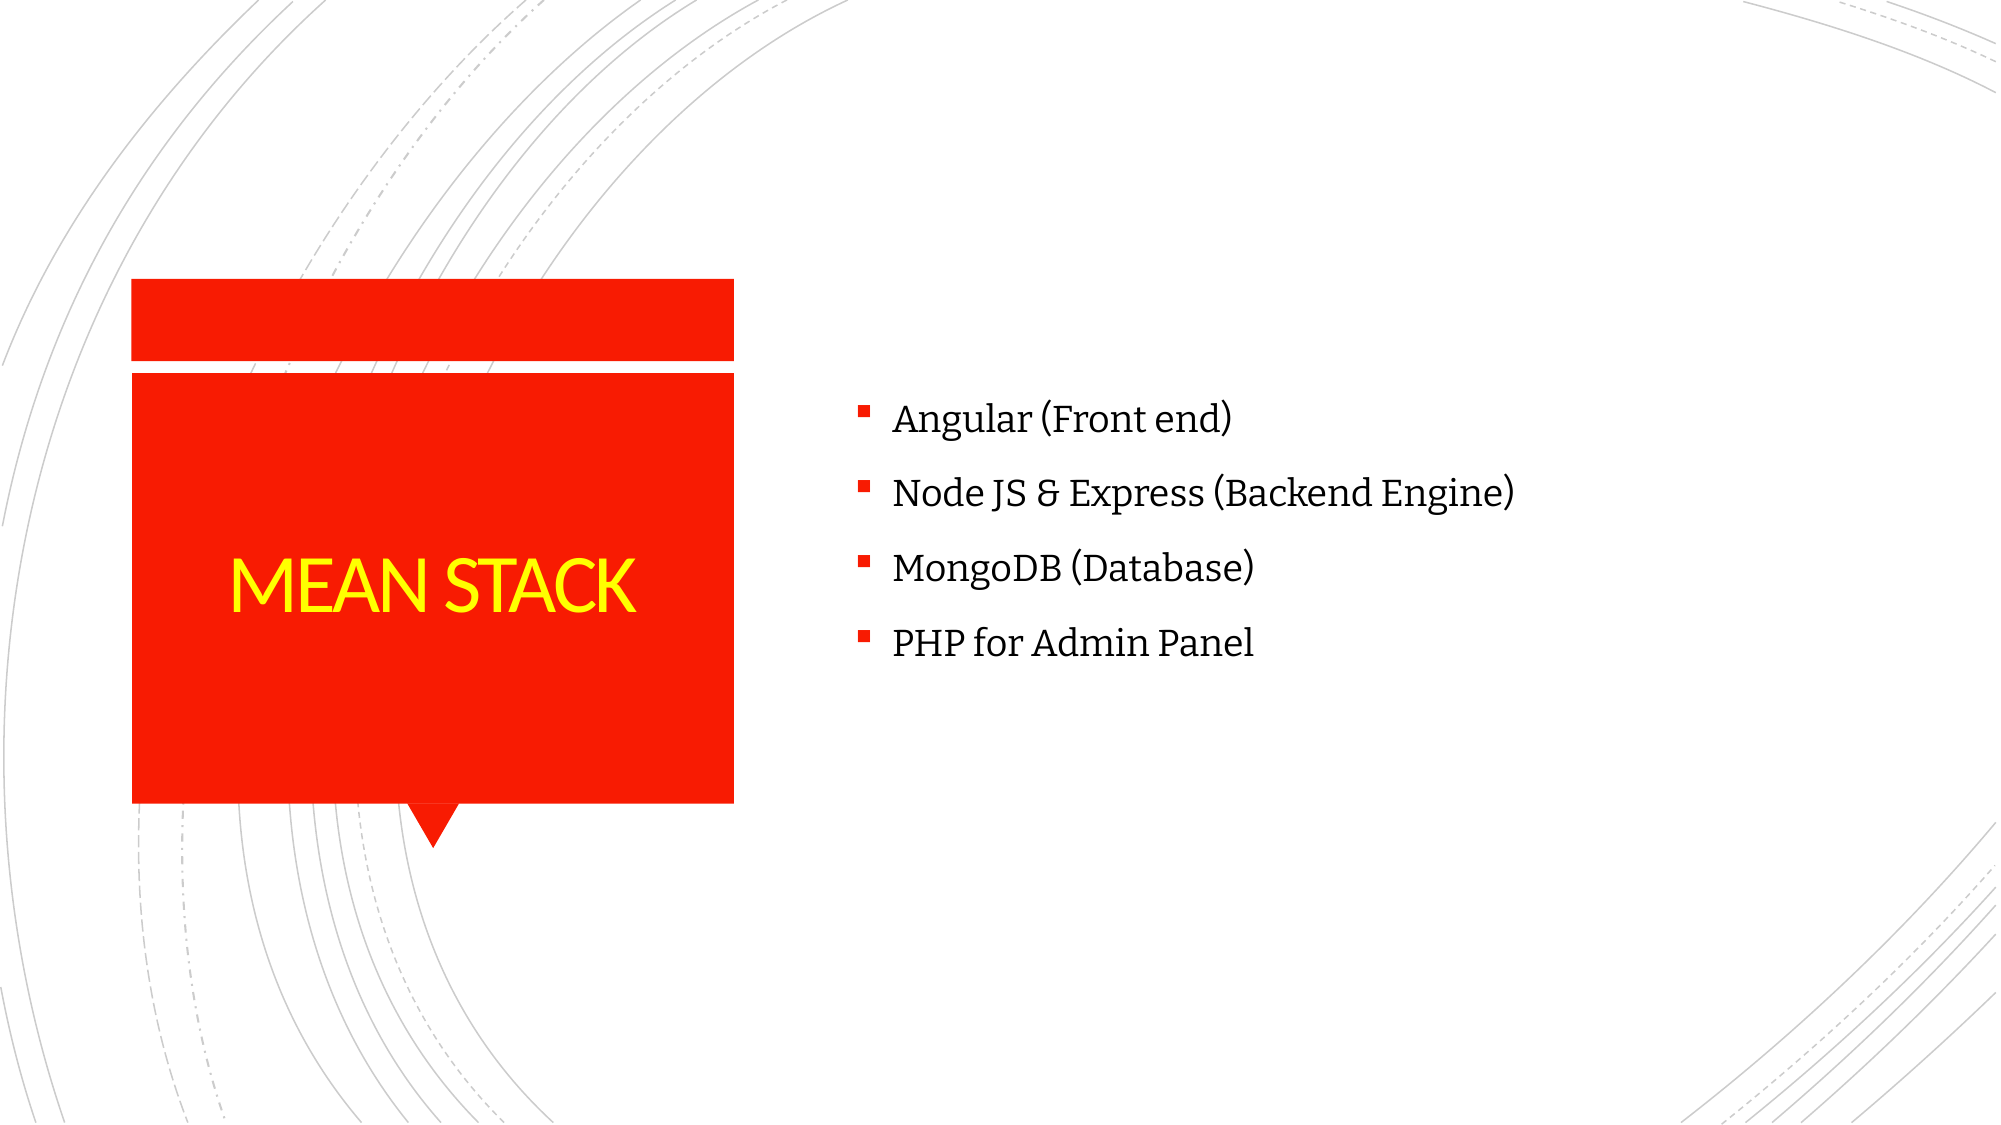

Angular (Front end)
Node JS & Express (Backend Engine)
MongoDB (Database)
PHP for Admin Panel

# MEAN STACK